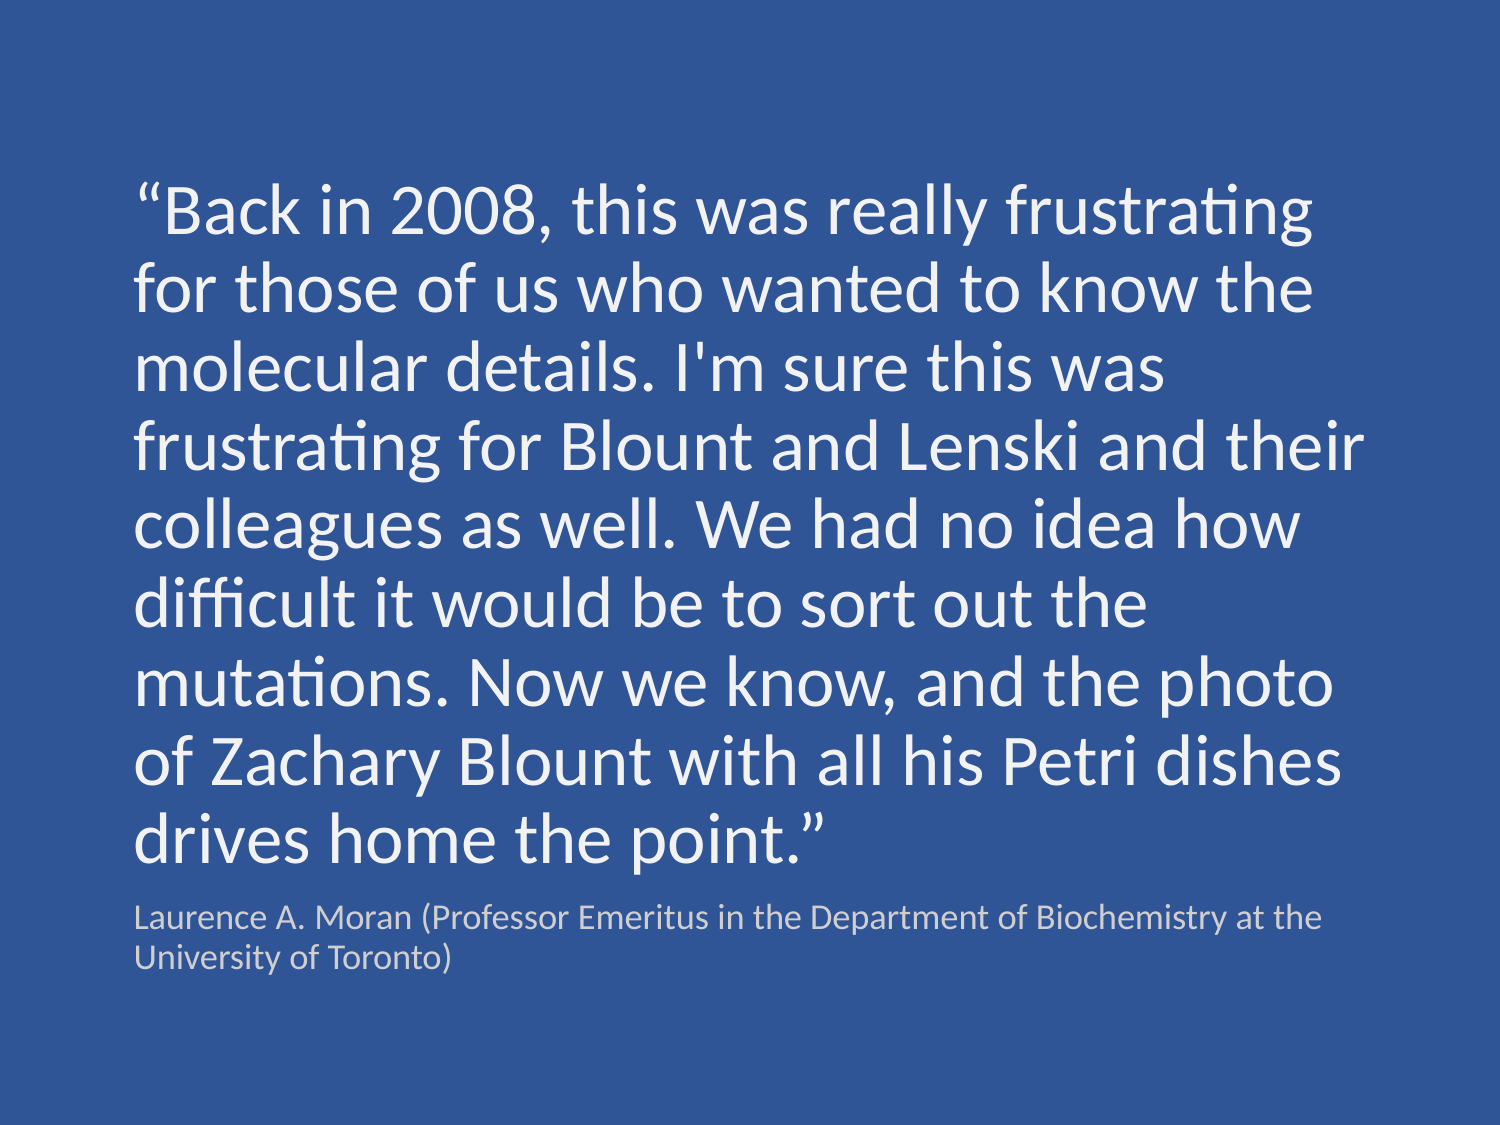

“Back in 2008, this was really frustrating for those of us who wanted to know the molecular details. I'm sure this was frustrating for Blount and Lenski and their colleagues as well. We had no idea how difficult it would be to sort out the mutations. Now we know, and the photo of Zachary Blount with all his Petri dishes drives home the point.”
Laurence A. Moran (Professor Emeritus in the Department of Biochemistry at the University of Toronto)